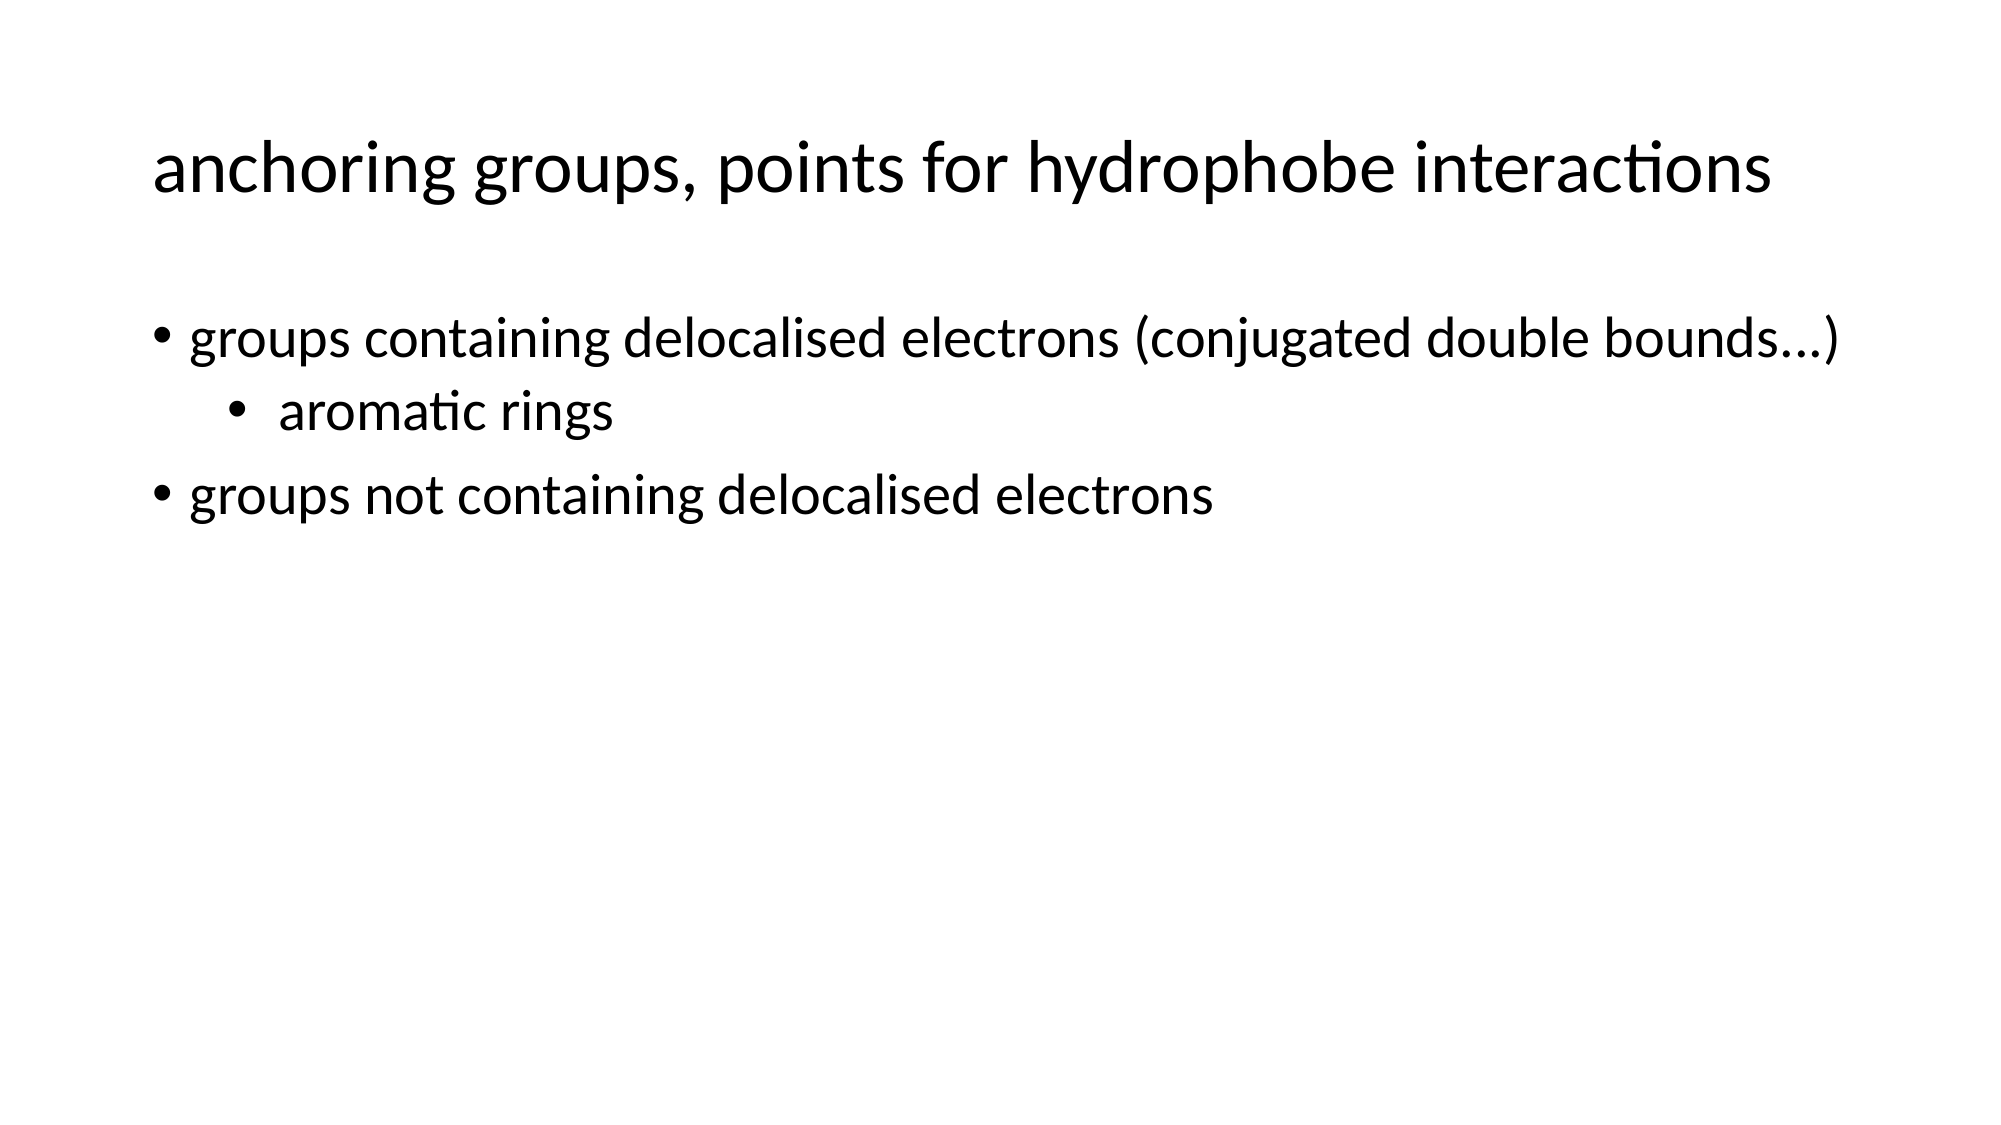

# anchoring groups, points for hydrophobe interactions
groups containing delocalised electrons (conjugated double bounds...)
 aromatic rings
groups not containing delocalised electrons